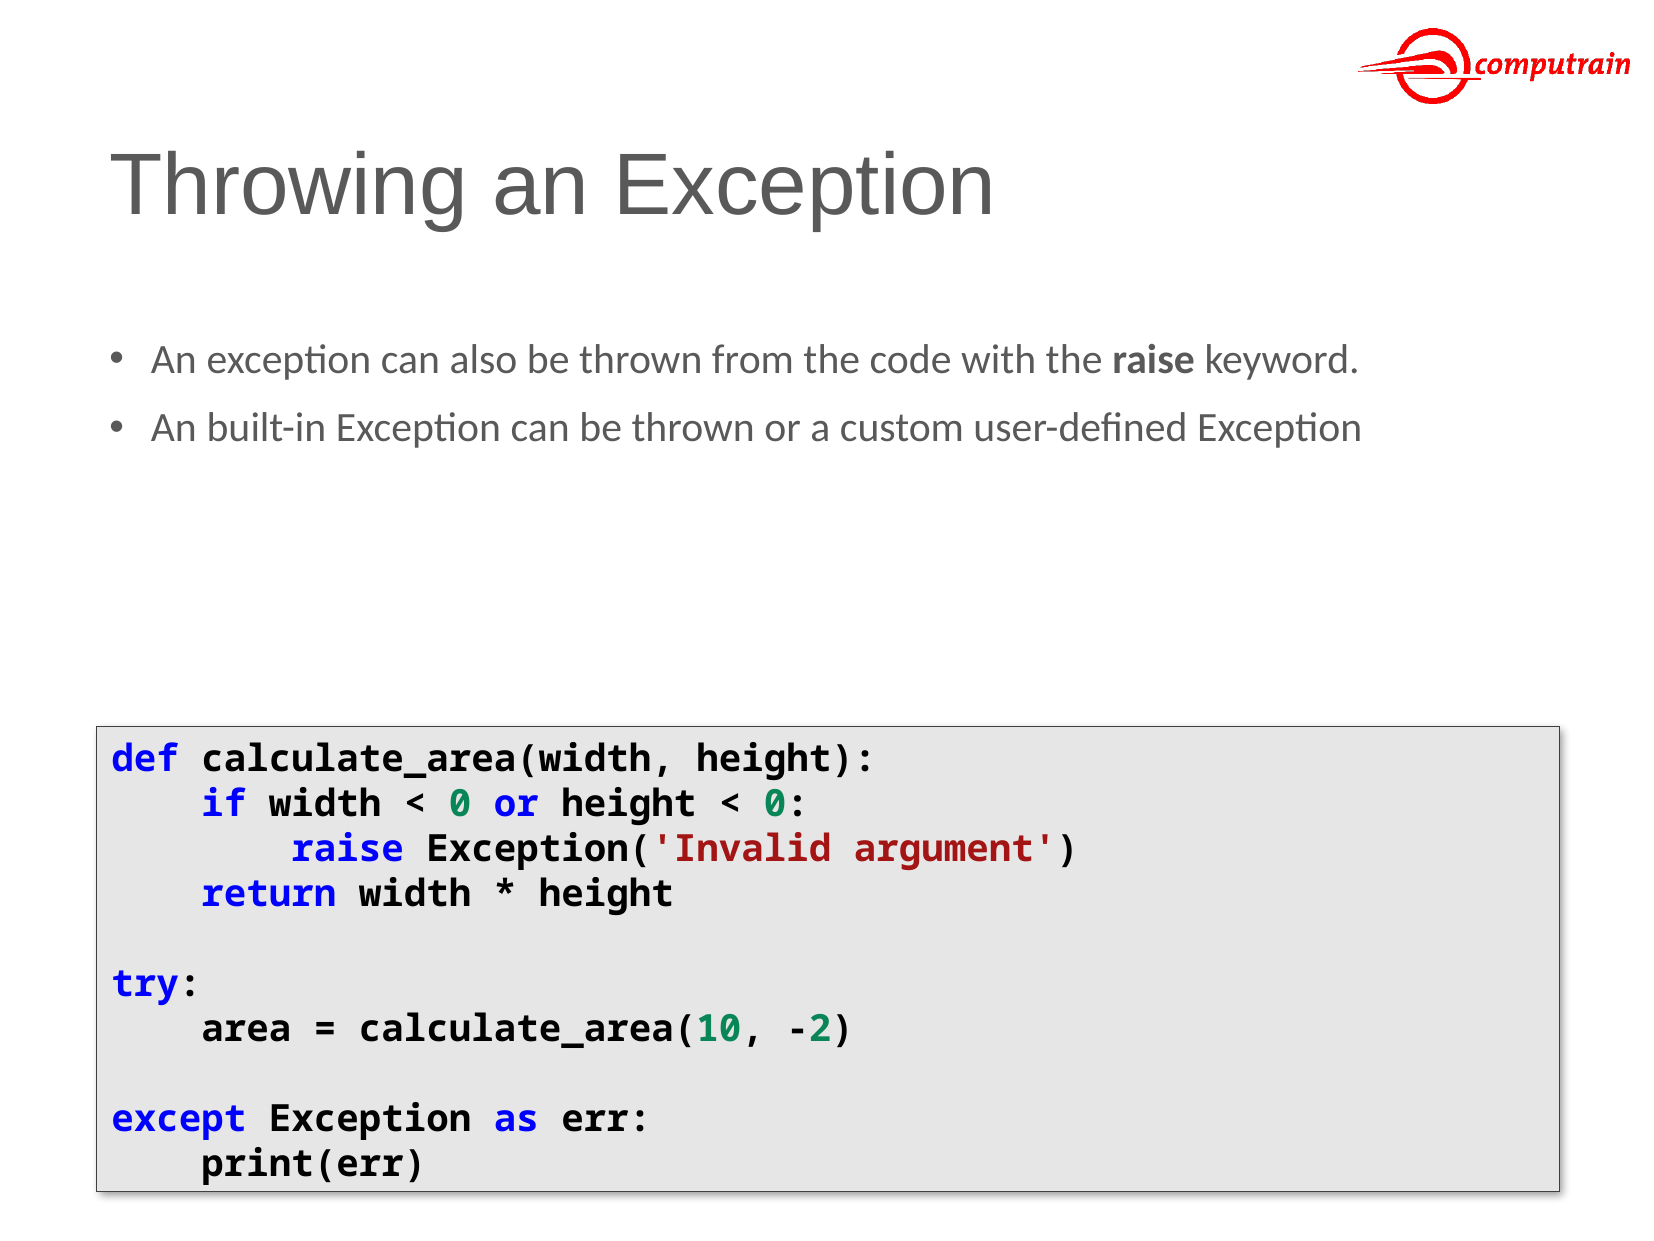

# Throwing an Exception
An exception can also be thrown from the code with the raise keyword.
An built-in Exception can be thrown or a custom user-defined Exception

def calculate_area(width, height):
    if width < 0 or height < 0:
        raise Exception('Invalid argument')
    return width * height
try:
    area = calculate_area(10, -2)

except Exception as err:
    print(err)